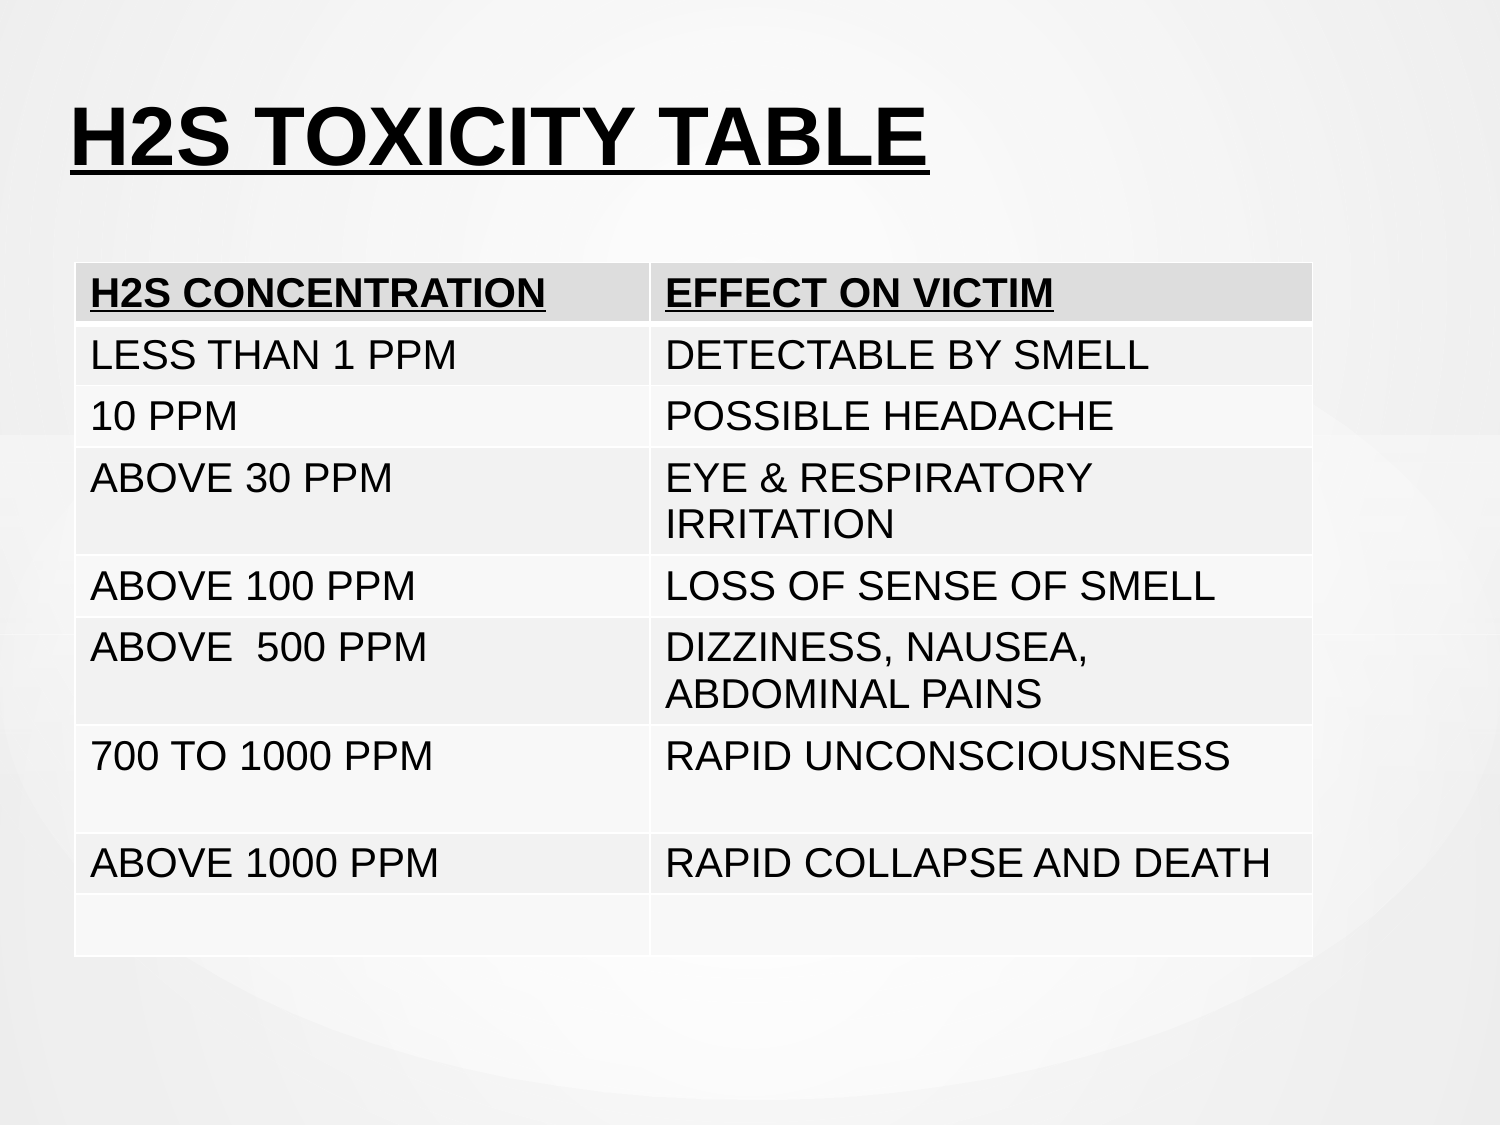

# H2S TOXICITY TABLE

| H2S CONCENTRATION | EFFECT ON VICTIM |
| --- | --- |
| LESS THAN 1 PPM | DETECTABLE BY SMELL |
| 10 PPM | POSSIBLE HEADACHE |
| ABOVE 30 PPM | EYE & RESPIRATORY IRRITATION |
| ABOVE 100 PPM | LOSS OF SENSE OF SMELL |
| ABOVE 500 PPM | DIZZINESS, NAUSEA, ABDOMINAL PAINS |
| 700 TO 1000 PPM | RAPID UNCONSCIOUSNESS |
| ABOVE 1000 PPM | RAPID COLLAPSE AND DEATH |
|  |  |